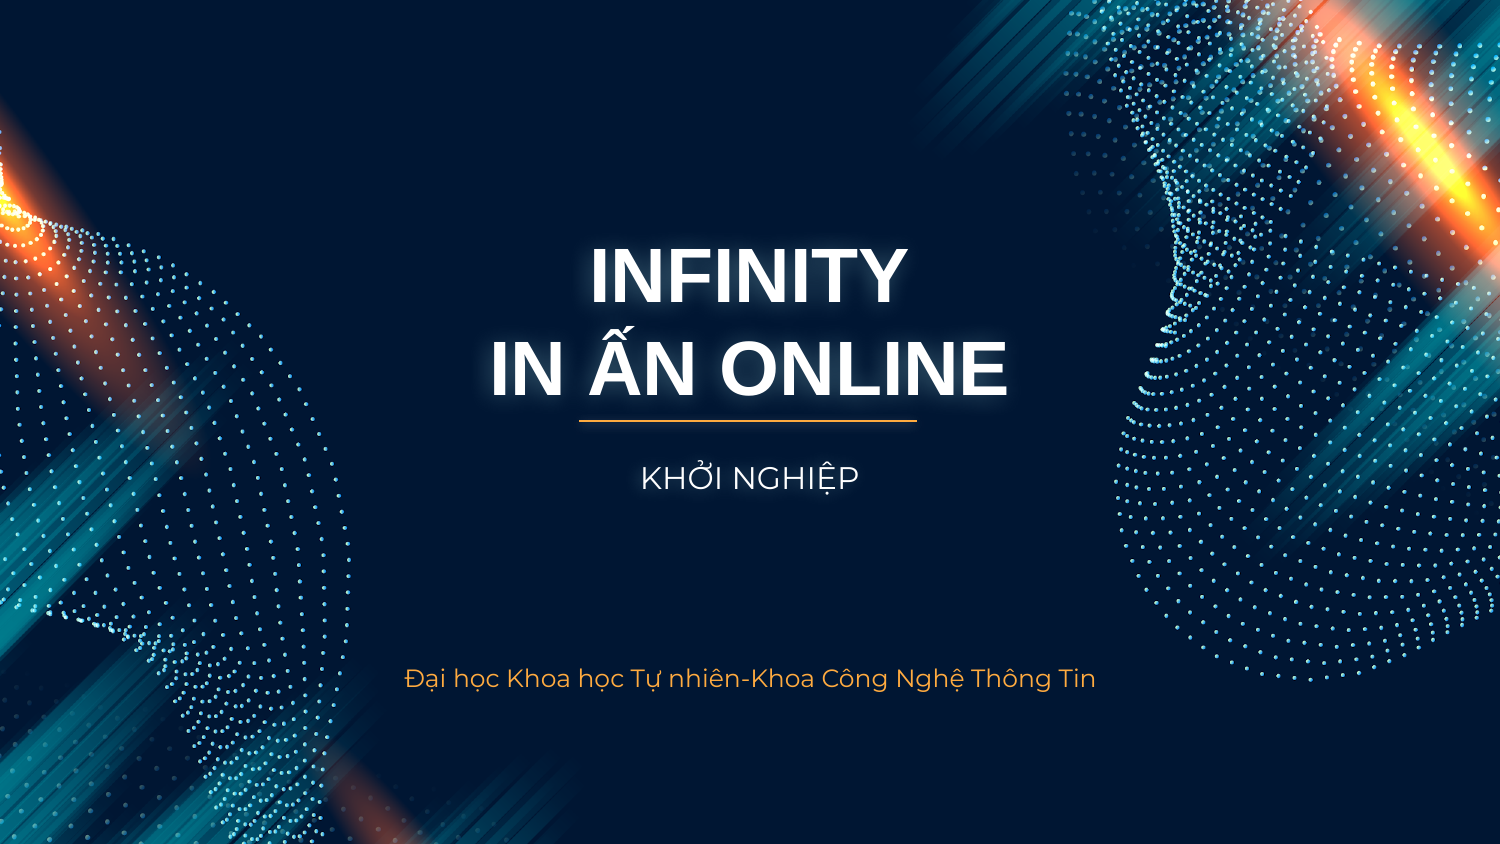

# INFINITY IN ẤN ONLINE
KHỞI NGHIỆP
Đại học Khoa học Tự nhiên-Khoa Công Nghệ Thông Tin